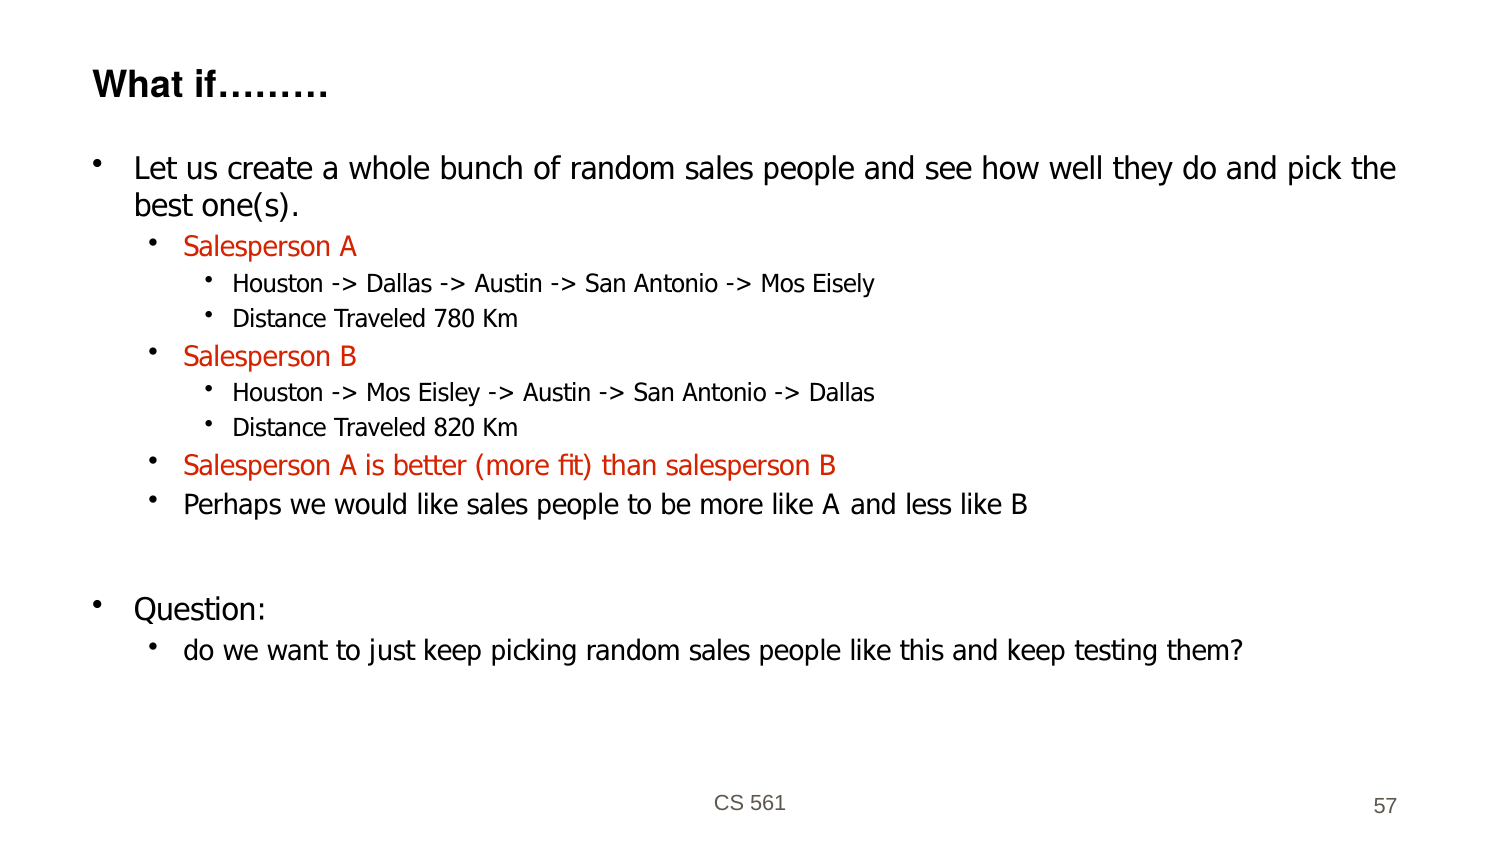

# What if………
Let us create a whole bunch of random sales people and see how well they do and pick the best one(s).
Salesperson A
Houston -> Dallas -> Austin -> San Antonio -> Mos Eisely
Distance Traveled 780 Km
Salesperson B
Houston -> Mos Eisley -> Austin -> San Antonio -> Dallas
Distance Traveled 820 Km
Salesperson A is better (more fit) than salesperson B
Perhaps we would like sales people to be more like A and less like B

Question:
do we want to just keep picking random sales people like this and keep testing them?

CS 561
57